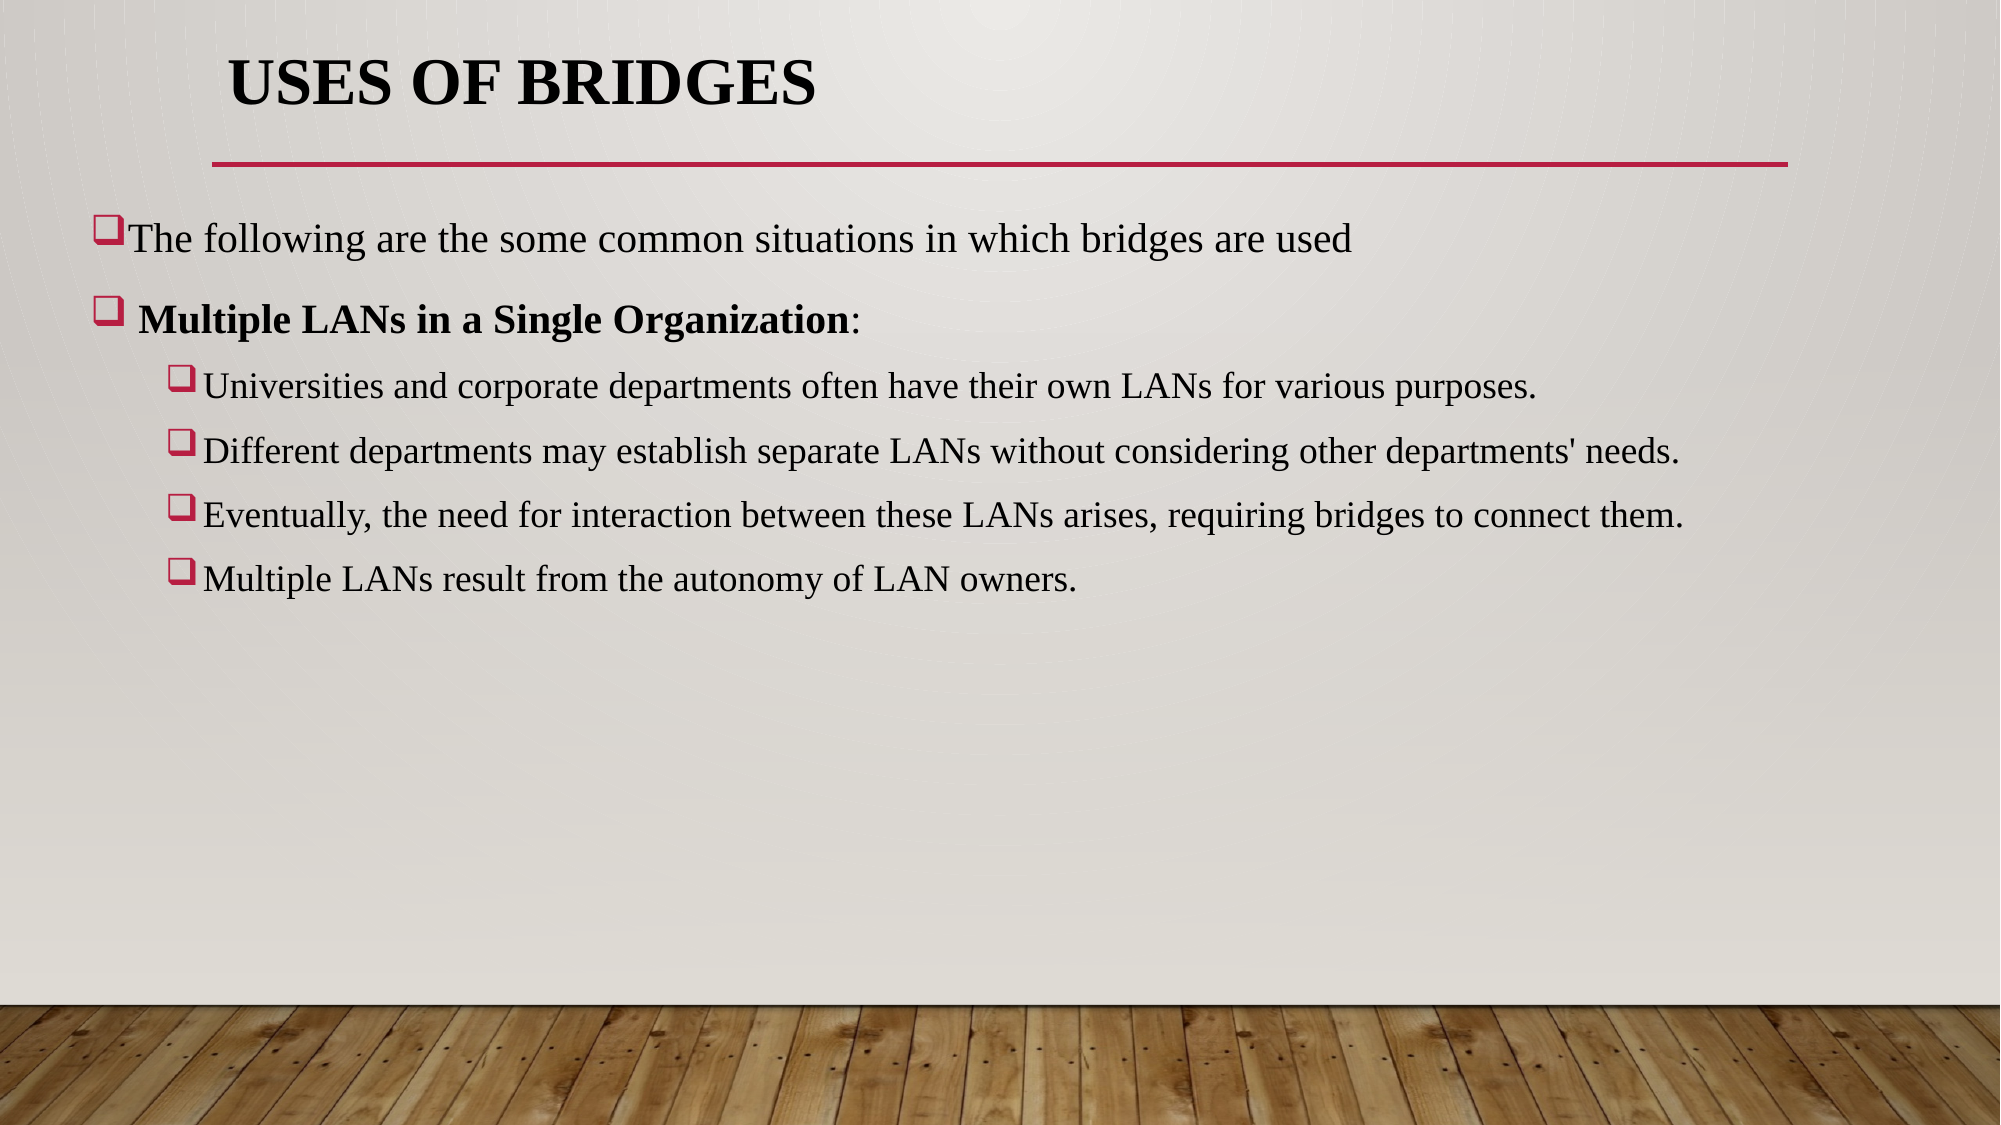

# USES OF BRIDGES
The following are the some common situations in which bridges are used
 Multiple LANs in a Single Organization:
Universities and corporate departments often have their own LANs for various purposes.
Different departments may establish separate LANs without considering other departments' needs.
Eventually, the need for interaction between these LANs arises, requiring bridges to connect them.
Multiple LANs result from the autonomy of LAN owners.